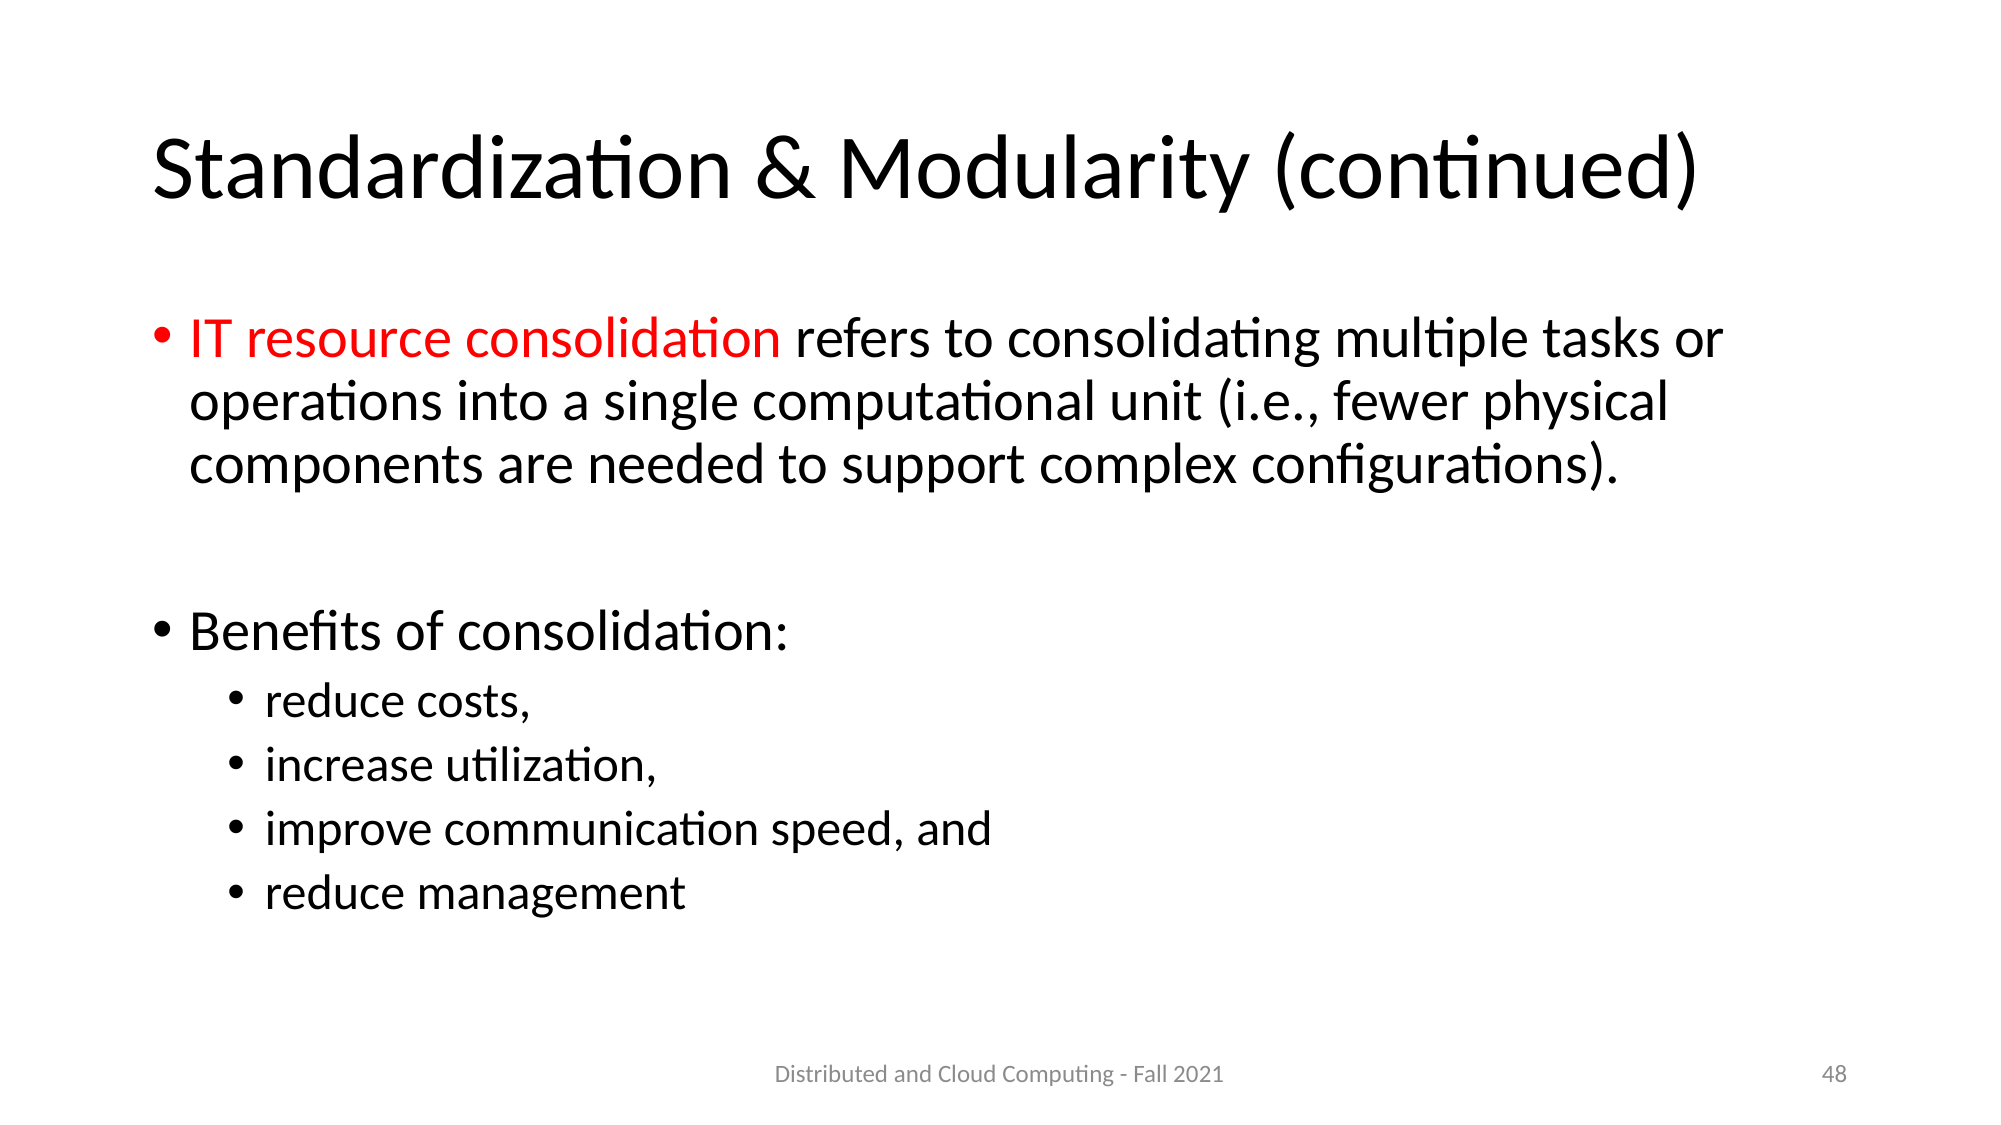

# Standardization & Modularity (continued)
IT resource consolidation refers to consolidating multiple tasks or operations into a single computational unit (i.e., fewer physical components are needed to support complex configurations).

Benefits of consolidation:
reduce costs,
increase utilization,
improve communication speed, and
reduce management
Distributed and Cloud Computing - Fall 2021
48